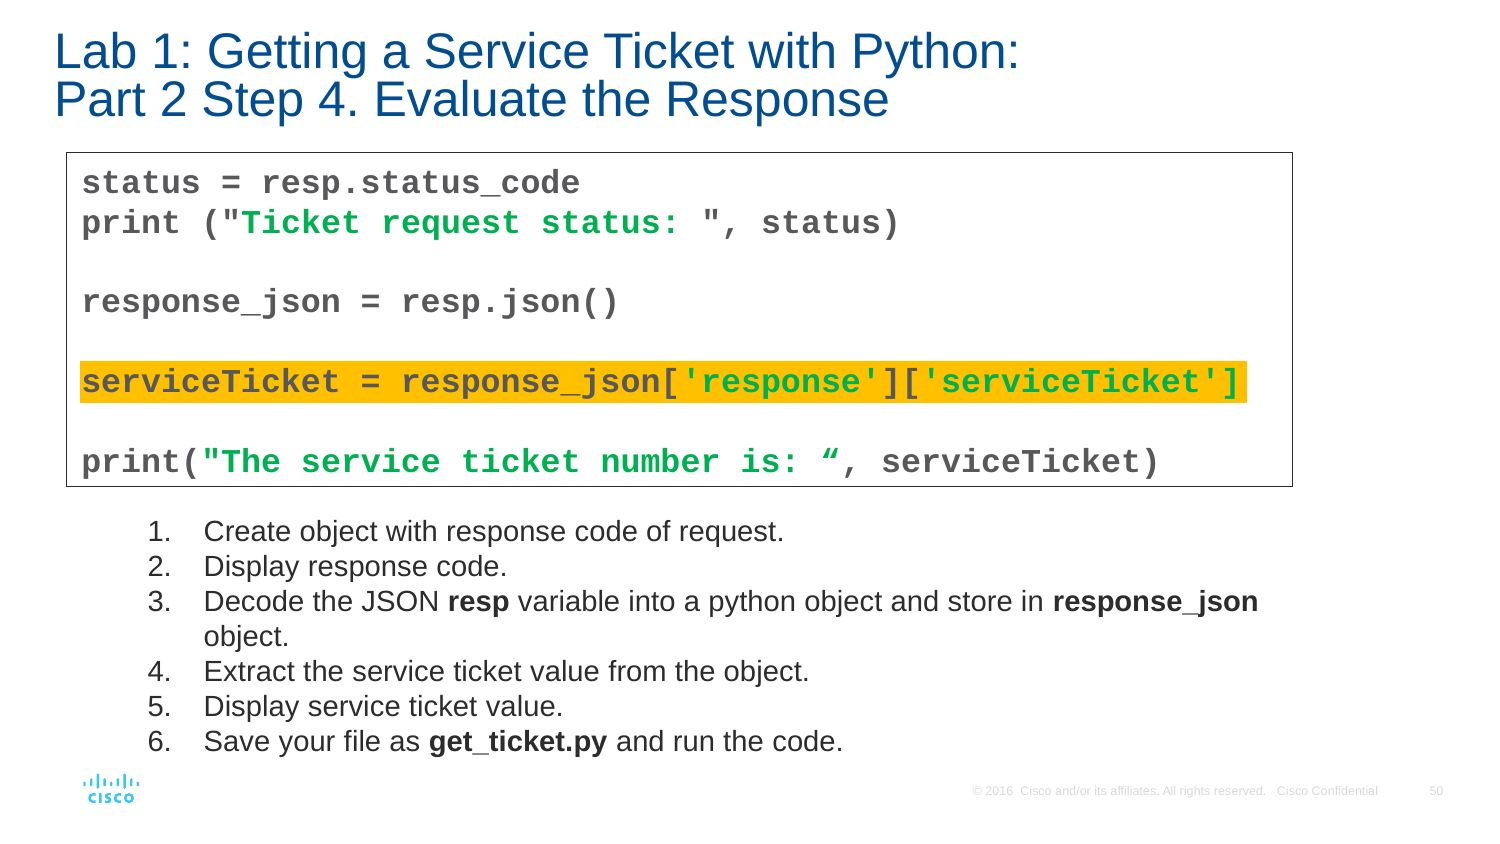

# Lab 1: Getting a Service Ticket with Python: Part 2 Step 4. Evaluate the Response
status = resp.status_code
print ("Ticket request status: ", status)

response_json = resp.json()

serviceTicket = response_json['response']['serviceTicket']

print("The service ticket number is: “, serviceTicket)

Create object with response code of request.
Display response code.
Decode the JSON resp variable into a python object and store in response_json object.
Extract the service ticket value from the object.
Display service ticket value.
Save your file as get_ticket.py and run the code.